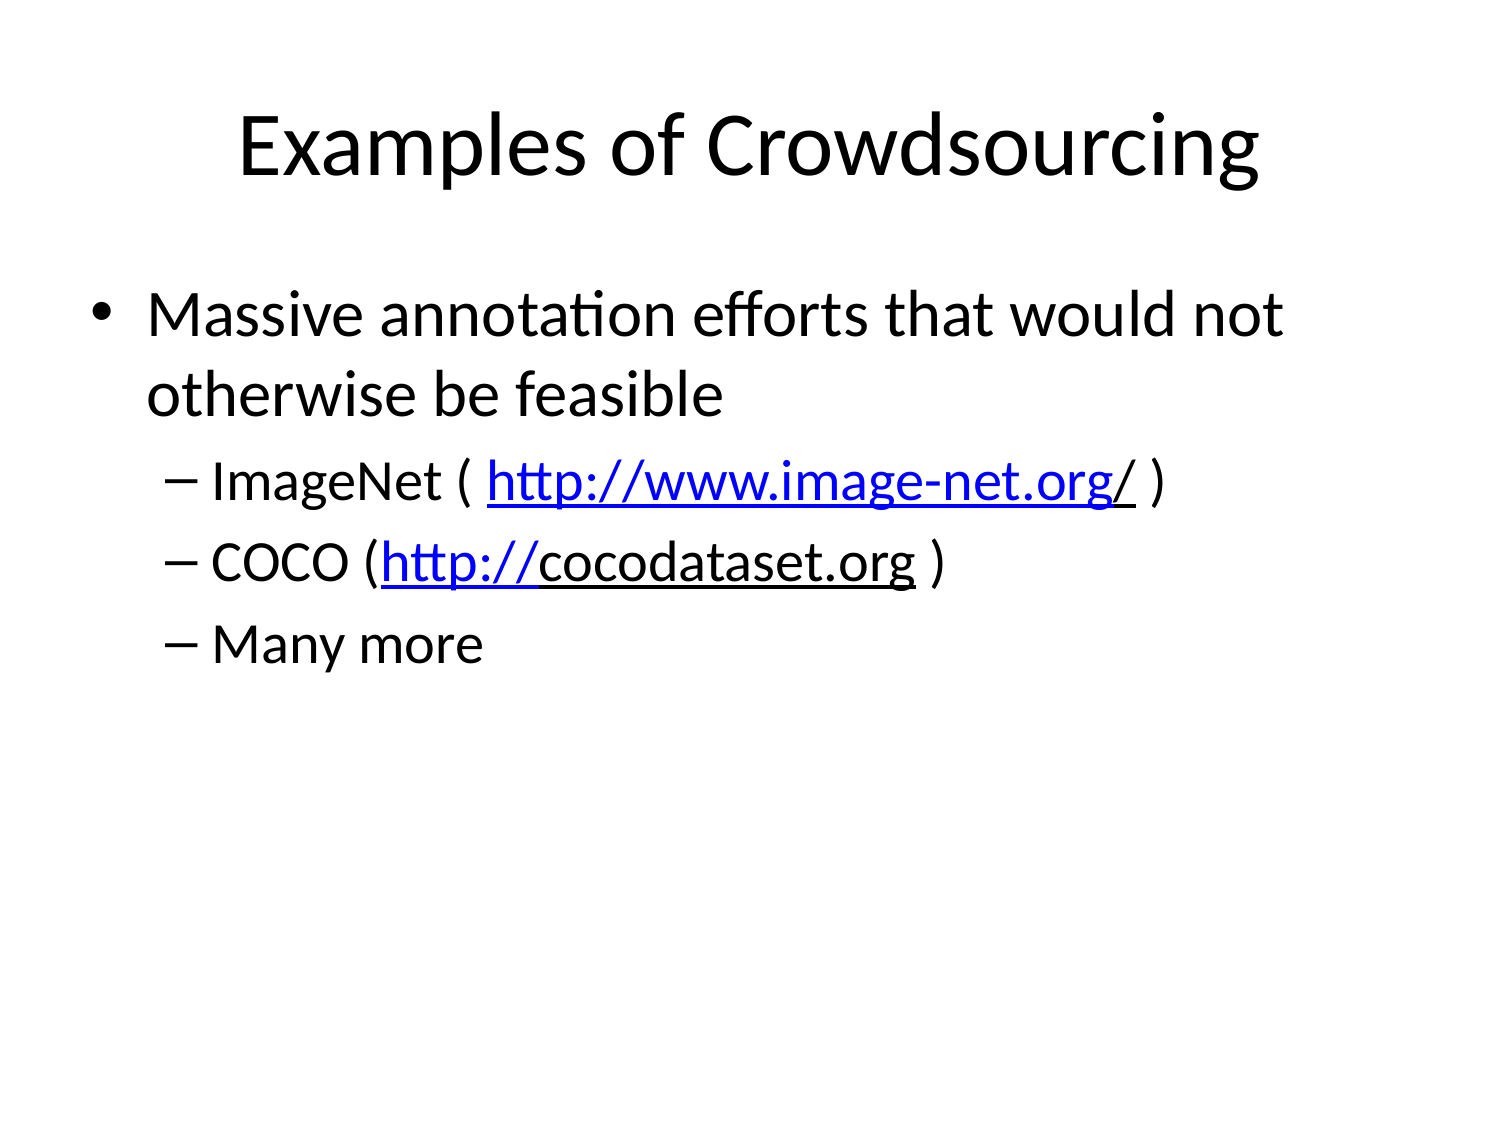

# Examples of Crowdsourcing
Massive annotation efforts that would not otherwise be feasible
ImageNet ( http://www.image-net.org/ )
COCO (http://cocodataset.org )
Many more